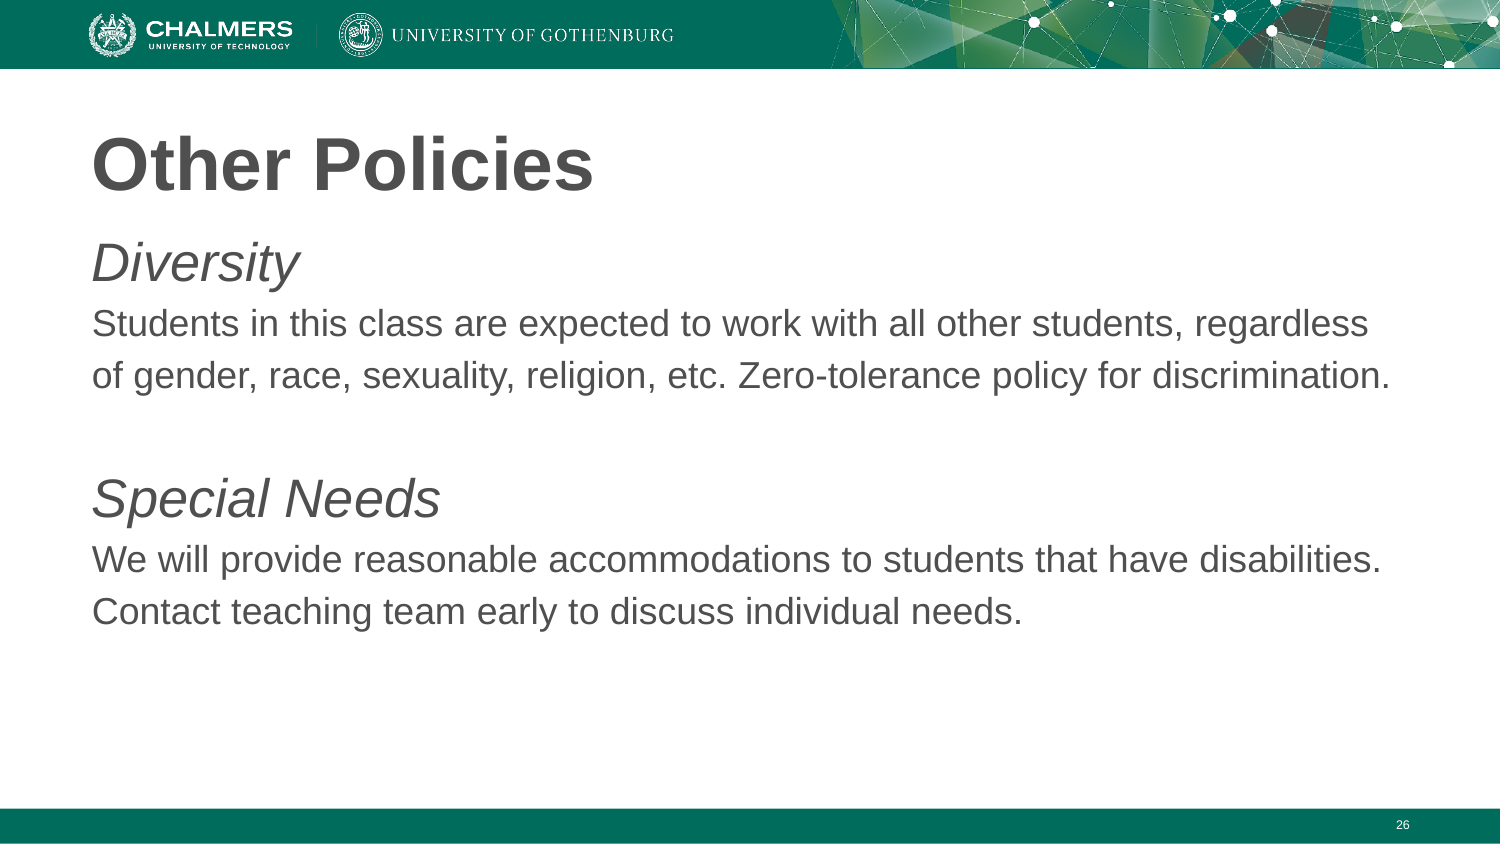

# Other Policies
Diversity
Students in this class are expected to work with all other students, regardless of gender, race, sexuality, religion, etc. Zero-tolerance policy for discrimination.

Special Needs
We will provide reasonable accommodations to students that have disabilities. Contact teaching team early to discuss individual needs.

26